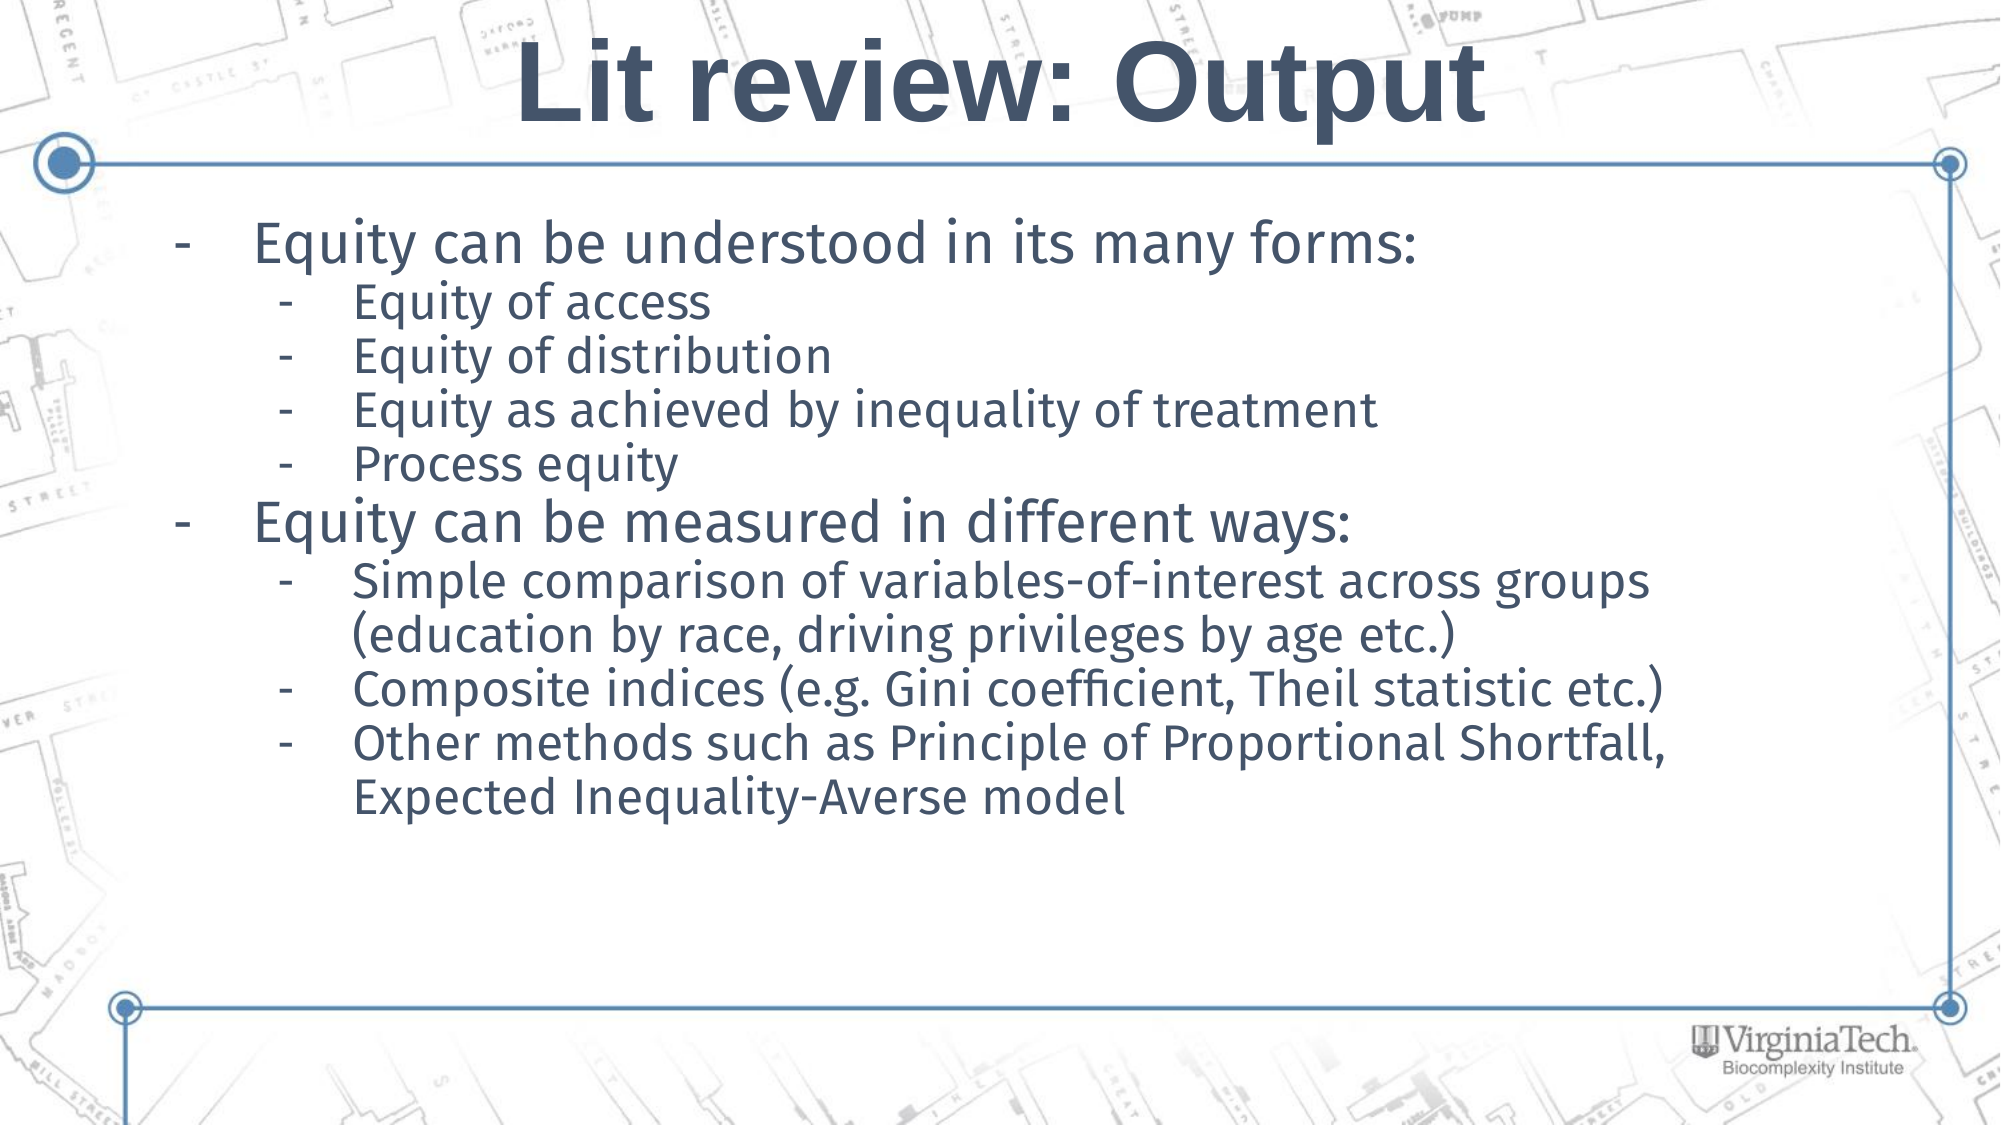

# Lit review: Output
Equity can be understood in its many forms:
Equity of access
Equity of distribution
Equity as achieved by inequality of treatment
Process equity
Equity can be measured in different ways:
Simple comparison of variables-of-interest across groups (education by race, driving privileges by age etc.)
Composite indices (e.g. Gini coefficient, Theil statistic etc.)
Other methods such as Principle of Proportional Shortfall, Expected Inequality-Averse model